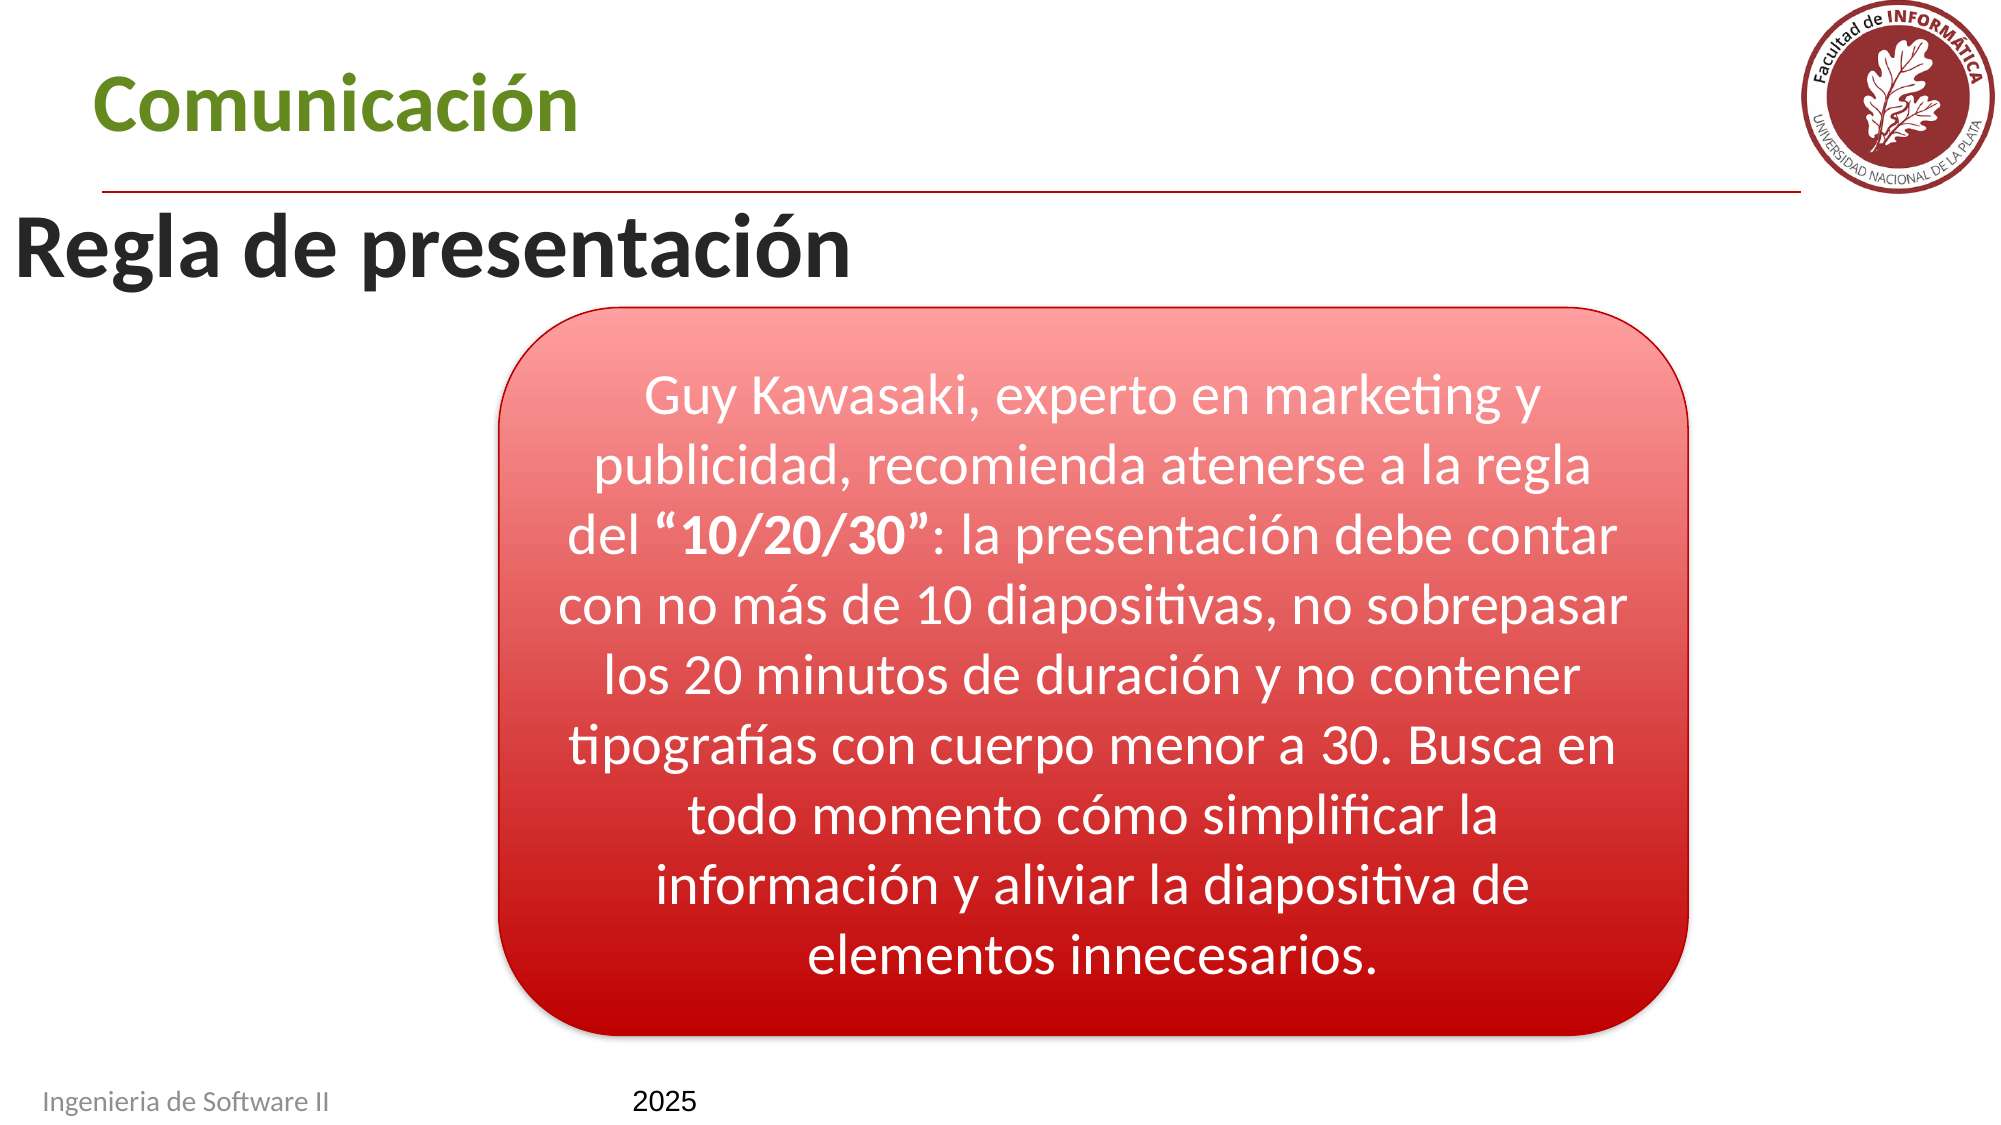

# Comunicación
Regla de presentación

Guy Kawasaki, experto en marketing y publicidad, recomienda atenerse a la regla del “10/20/30”: la presentación debe contar con no más de 10 diapositivas, no sobrepasar los 20 minutos de duración y no contener tipografías con cuerpo menor a 30. Busca en todo momento cómo simplificar la información y aliviar la diapositiva de elementos innecesarios.